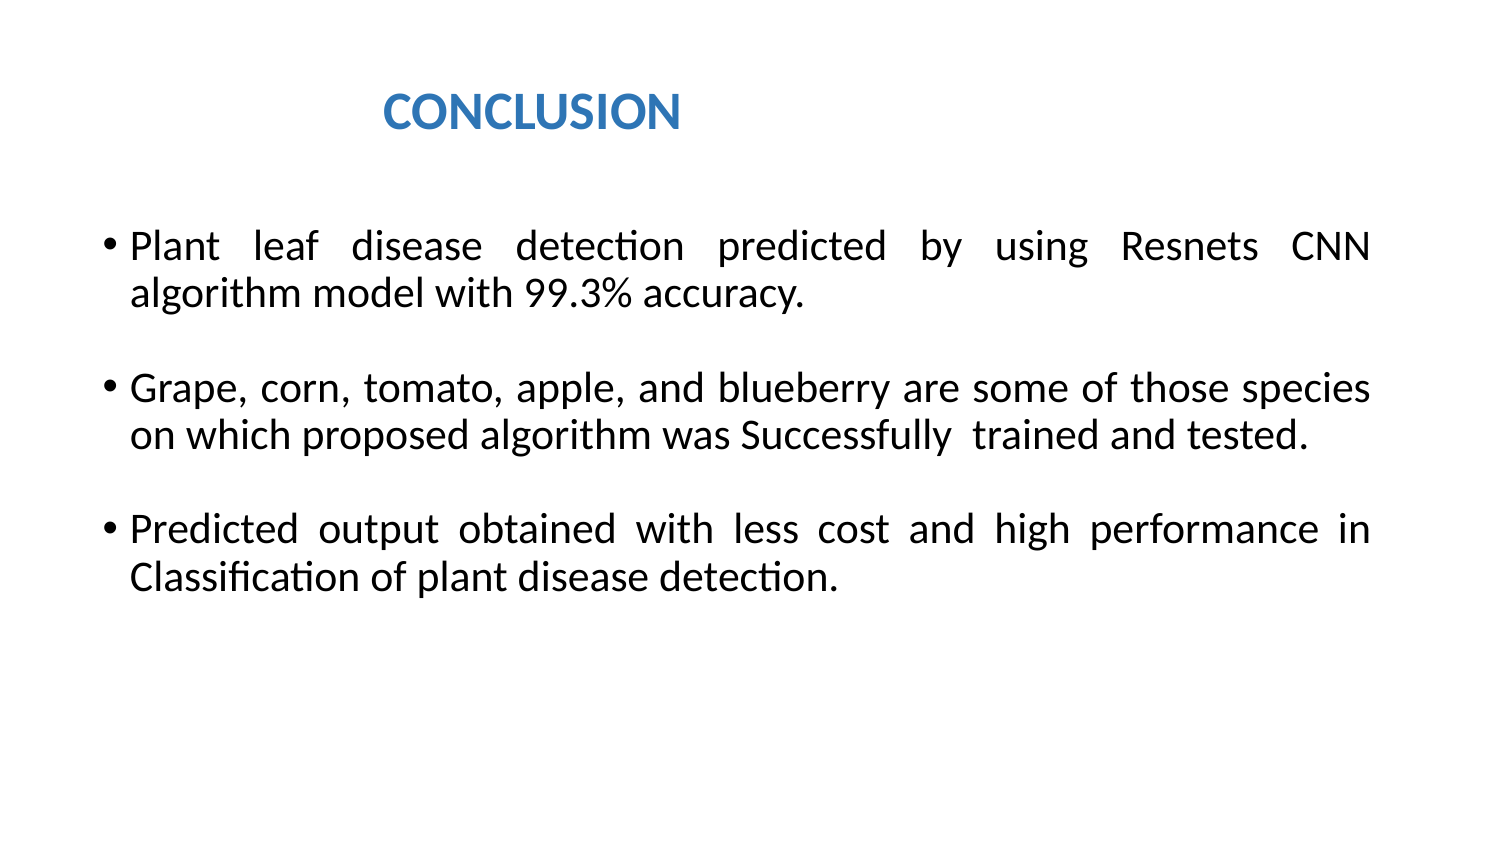

CONCLUSION

Plant leaf disease detection predicted by using Resnets CNN algorithm model with 99.3% accuracy.

Grape, corn, tomato, apple, and blueberry are some of those species on which proposed algorithm was Successfully  trained and tested.

Predicted output obtained with less cost and high performance in Classification of plant disease detection.